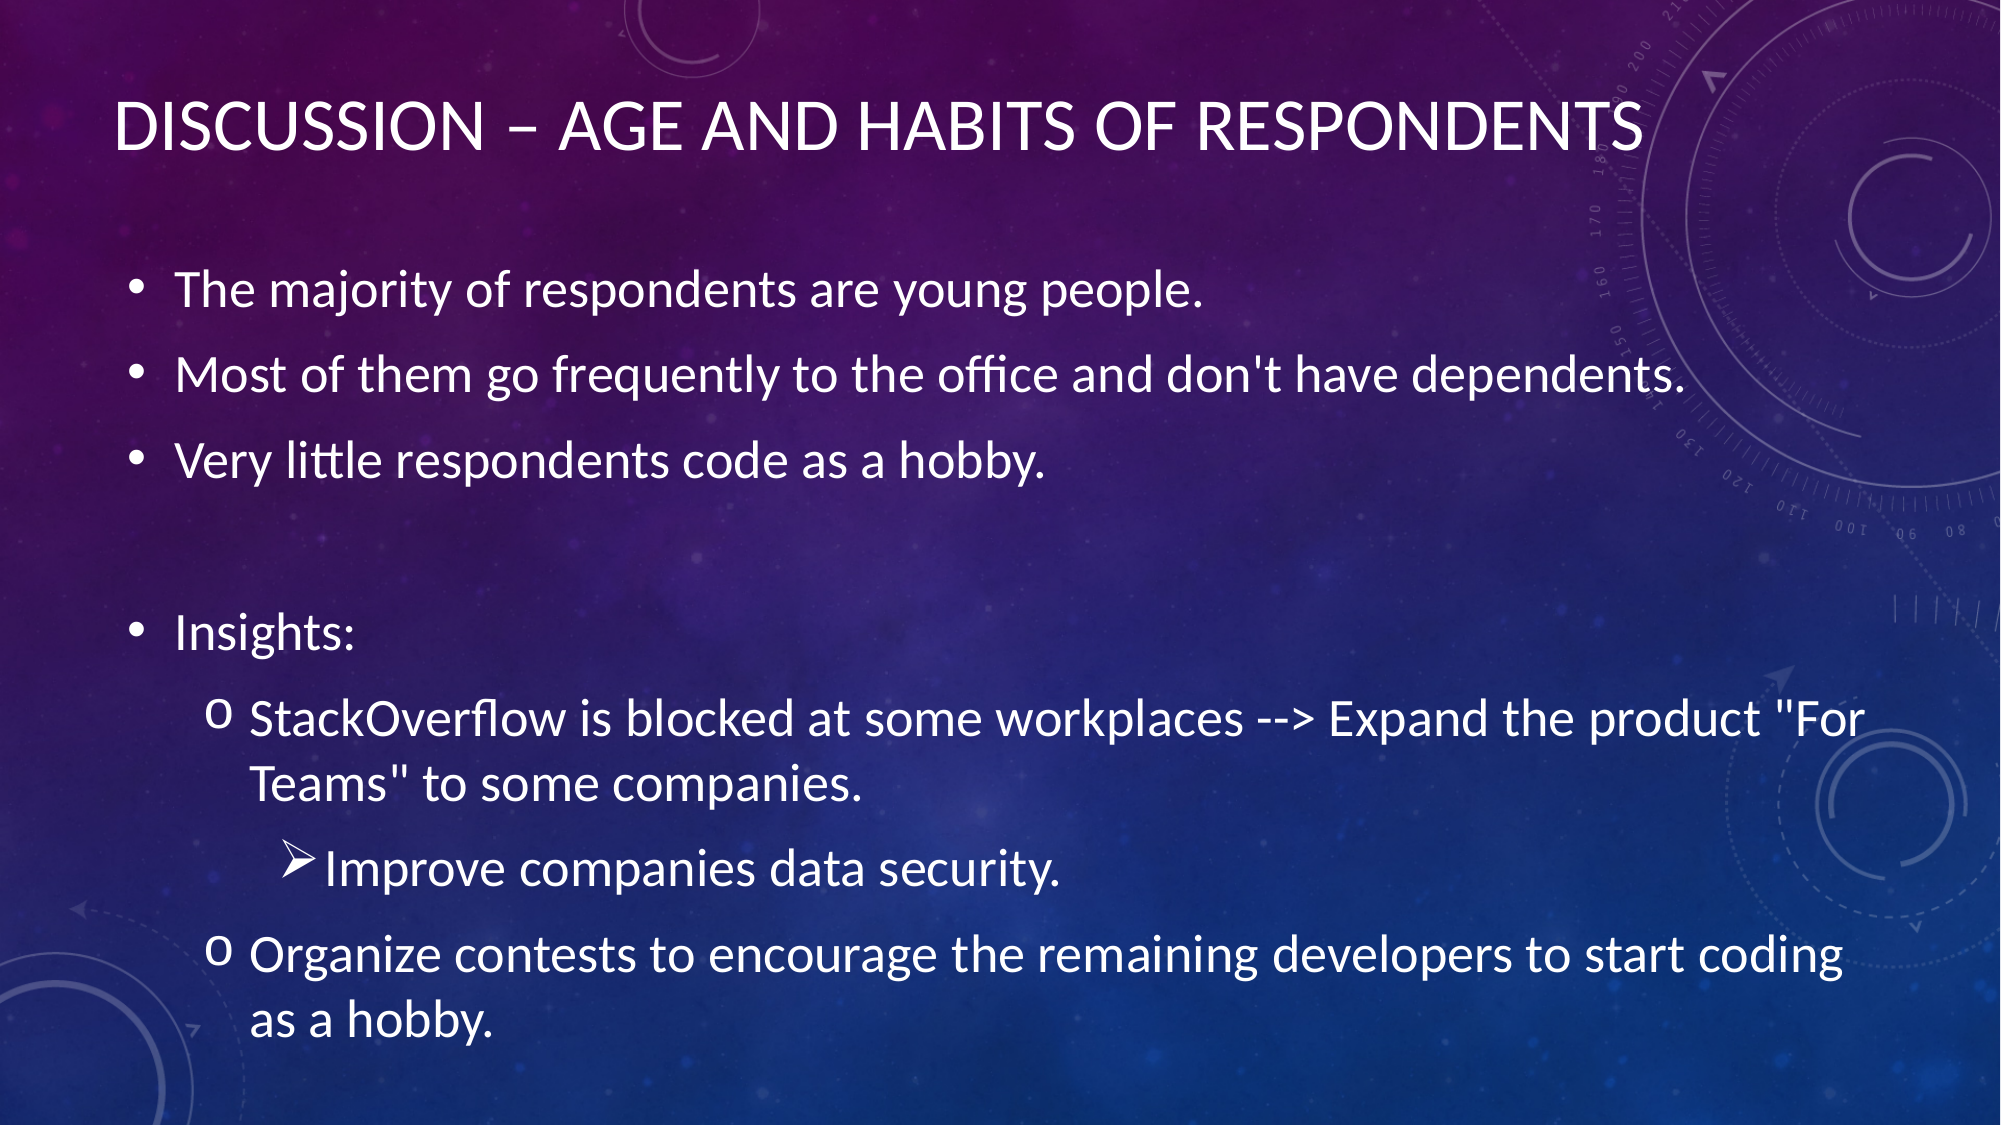

# DISCUSSION – Age and habits of respondents
The majority of respondents are young people.
Most of them go frequently to the office and don't have dependents.
Very little respondents code as a hobby.

Insights:
StackOverflow is blocked at some workplaces --> Expand the product "For Teams" to some companies.
Improve companies data security.
Organize contests to encourage the remaining developers to start coding as a hobby.